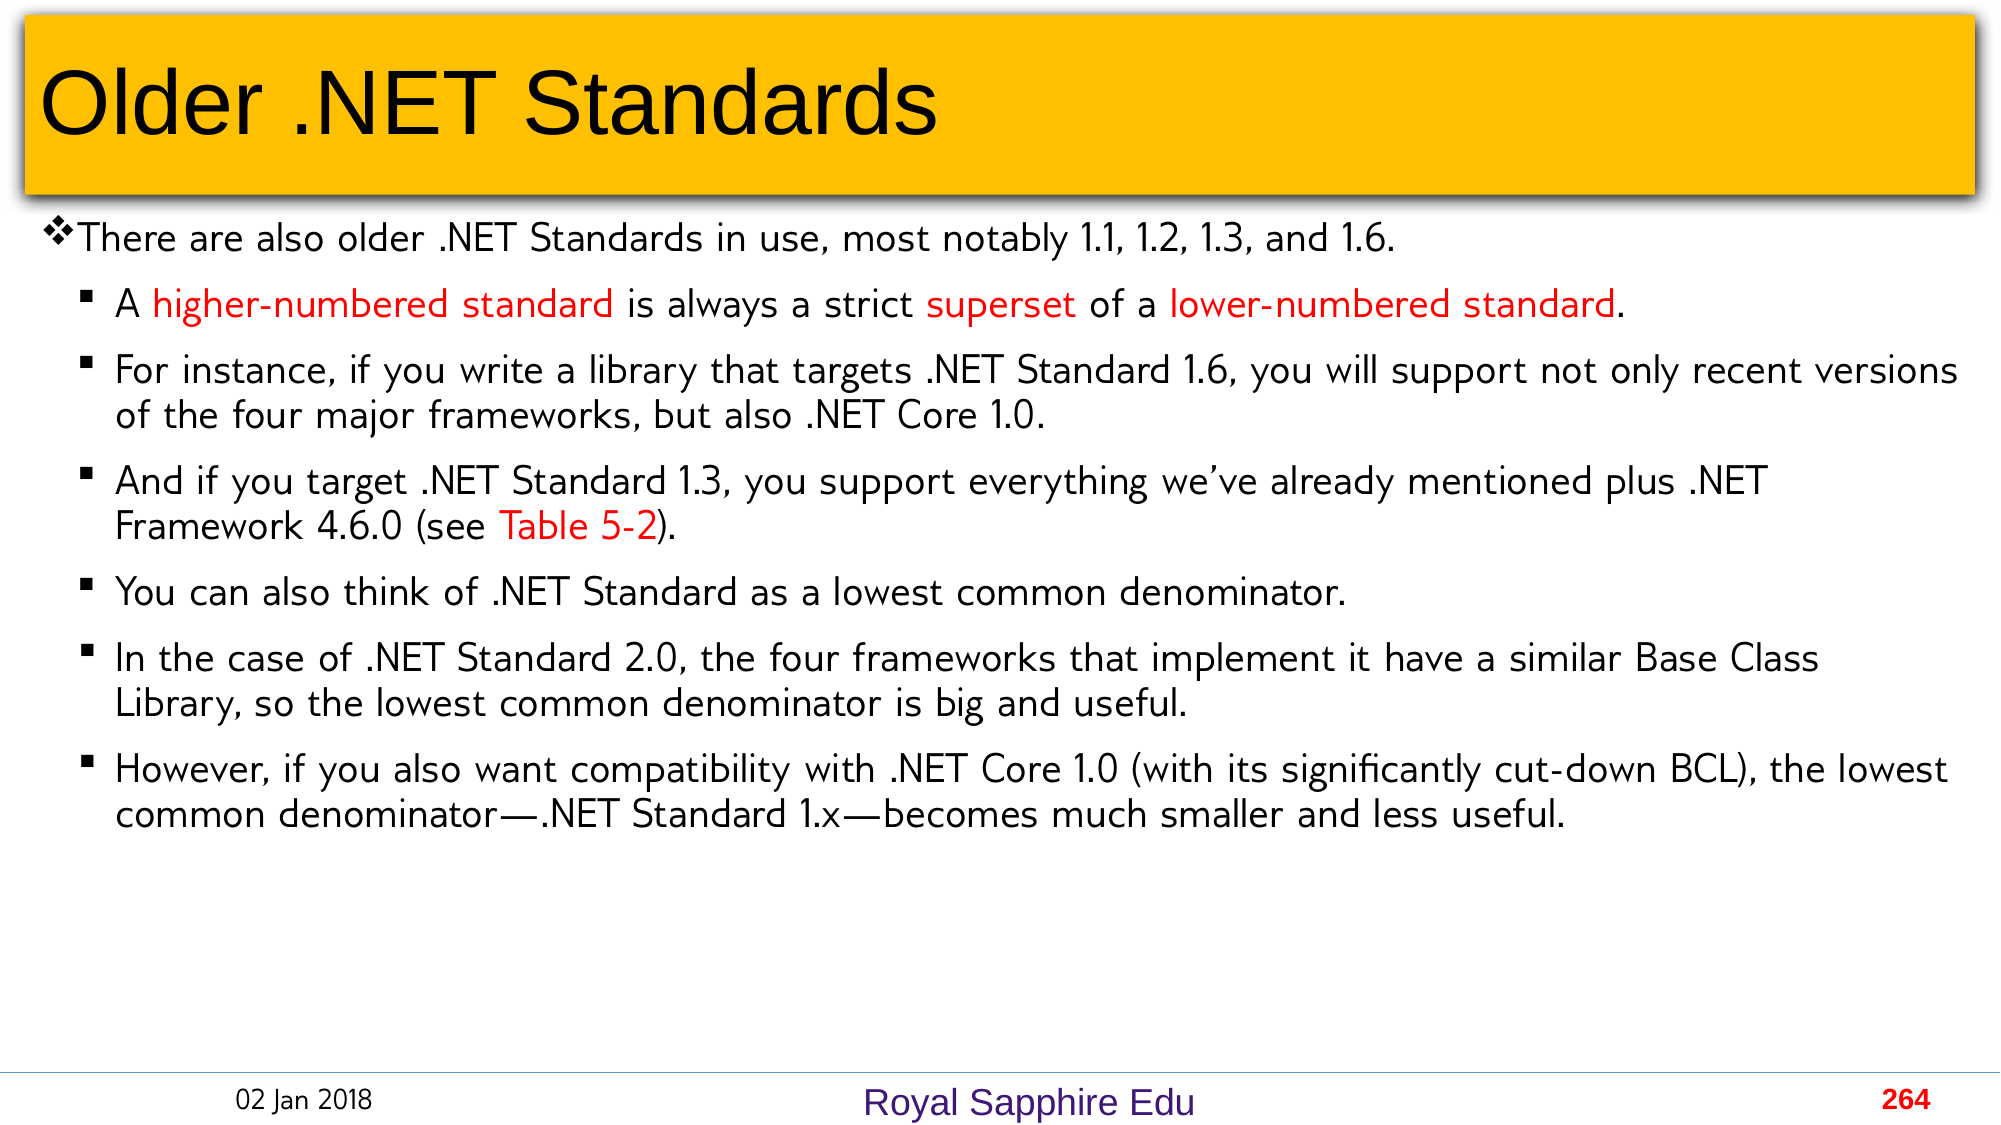

# Older .NET Standards
There are also older .NET Standards in use, most notably 1.1, 1.2, 1.3, and 1.6.
A higher-numbered standard is always a strict superset of a lower-numbered standard.
For instance, if you write a library that targets .NET Standard 1.6, you will support not only recent versions of the four major frameworks, but also .NET Core 1.0.
And if you target .NET Standard 1.3, you support everything we’ve already mentioned plus .NET Framework 4.6.0 (see Table 5-2).
You can also think of .NET Standard as a lowest common denominator.
In the case of .NET Standard 2.0, the four frameworks that implement it have a similar Base Class Library, so the lowest common denominator is big and useful.
However, if you also want compatibility with .NET Core 1.0 (with its significantly cut-down BCL), the lowest common denominator—.NET Standard 1.x—becomes much smaller and less useful.

02 Jan 2018
264